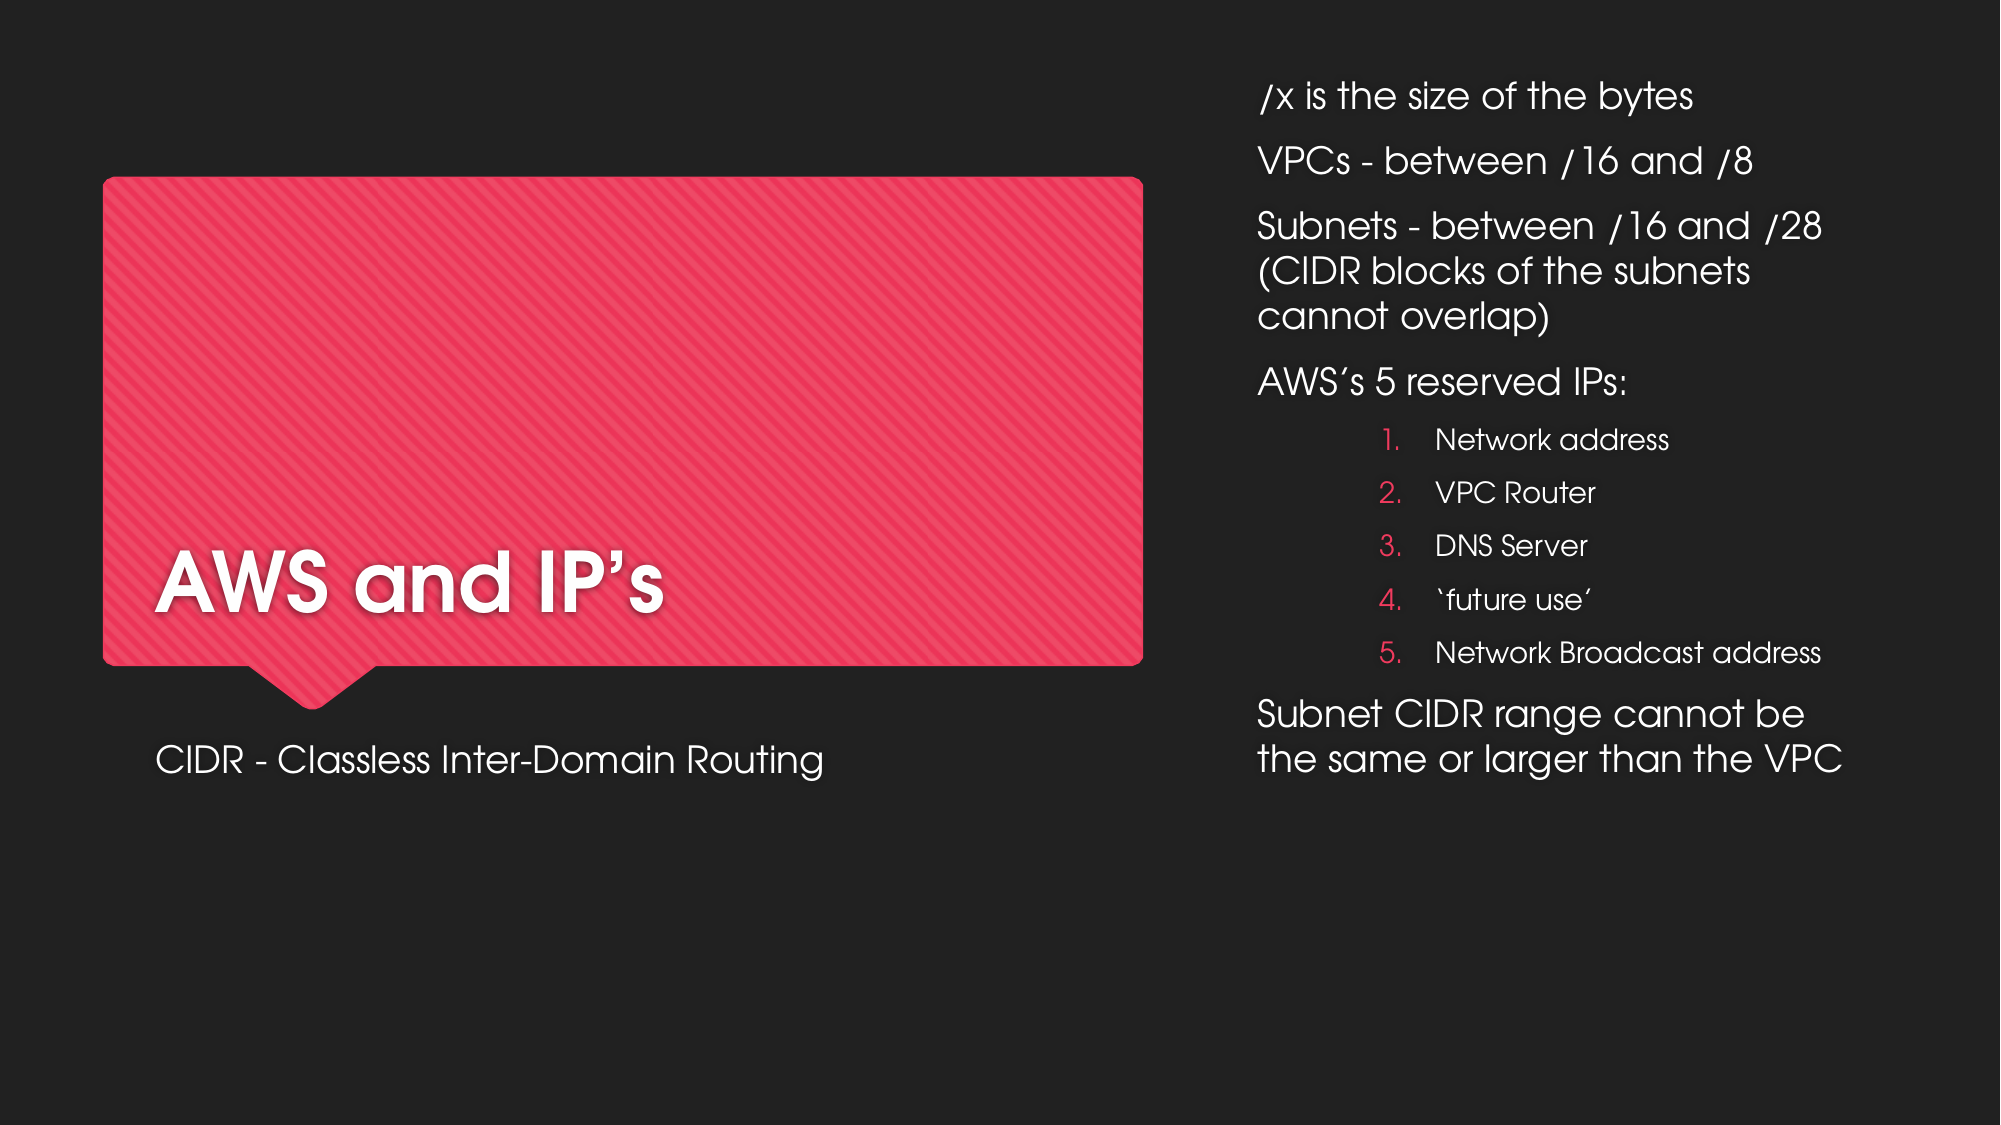

/x is the size of the bytes
VPCs - between /16 and /8
Subnets - between /16 and /28 (CIDR blocks of the subnets cannot overlap)
AWS’s 5 reserved IPs:
Network address
VPC Router
DNS Server
‘future use’
Network Broadcast address
Subnet CIDR range cannot be the same or larger than the VPC

# AWS and IP’s
CIDR - Classless Inter-Domain Routing